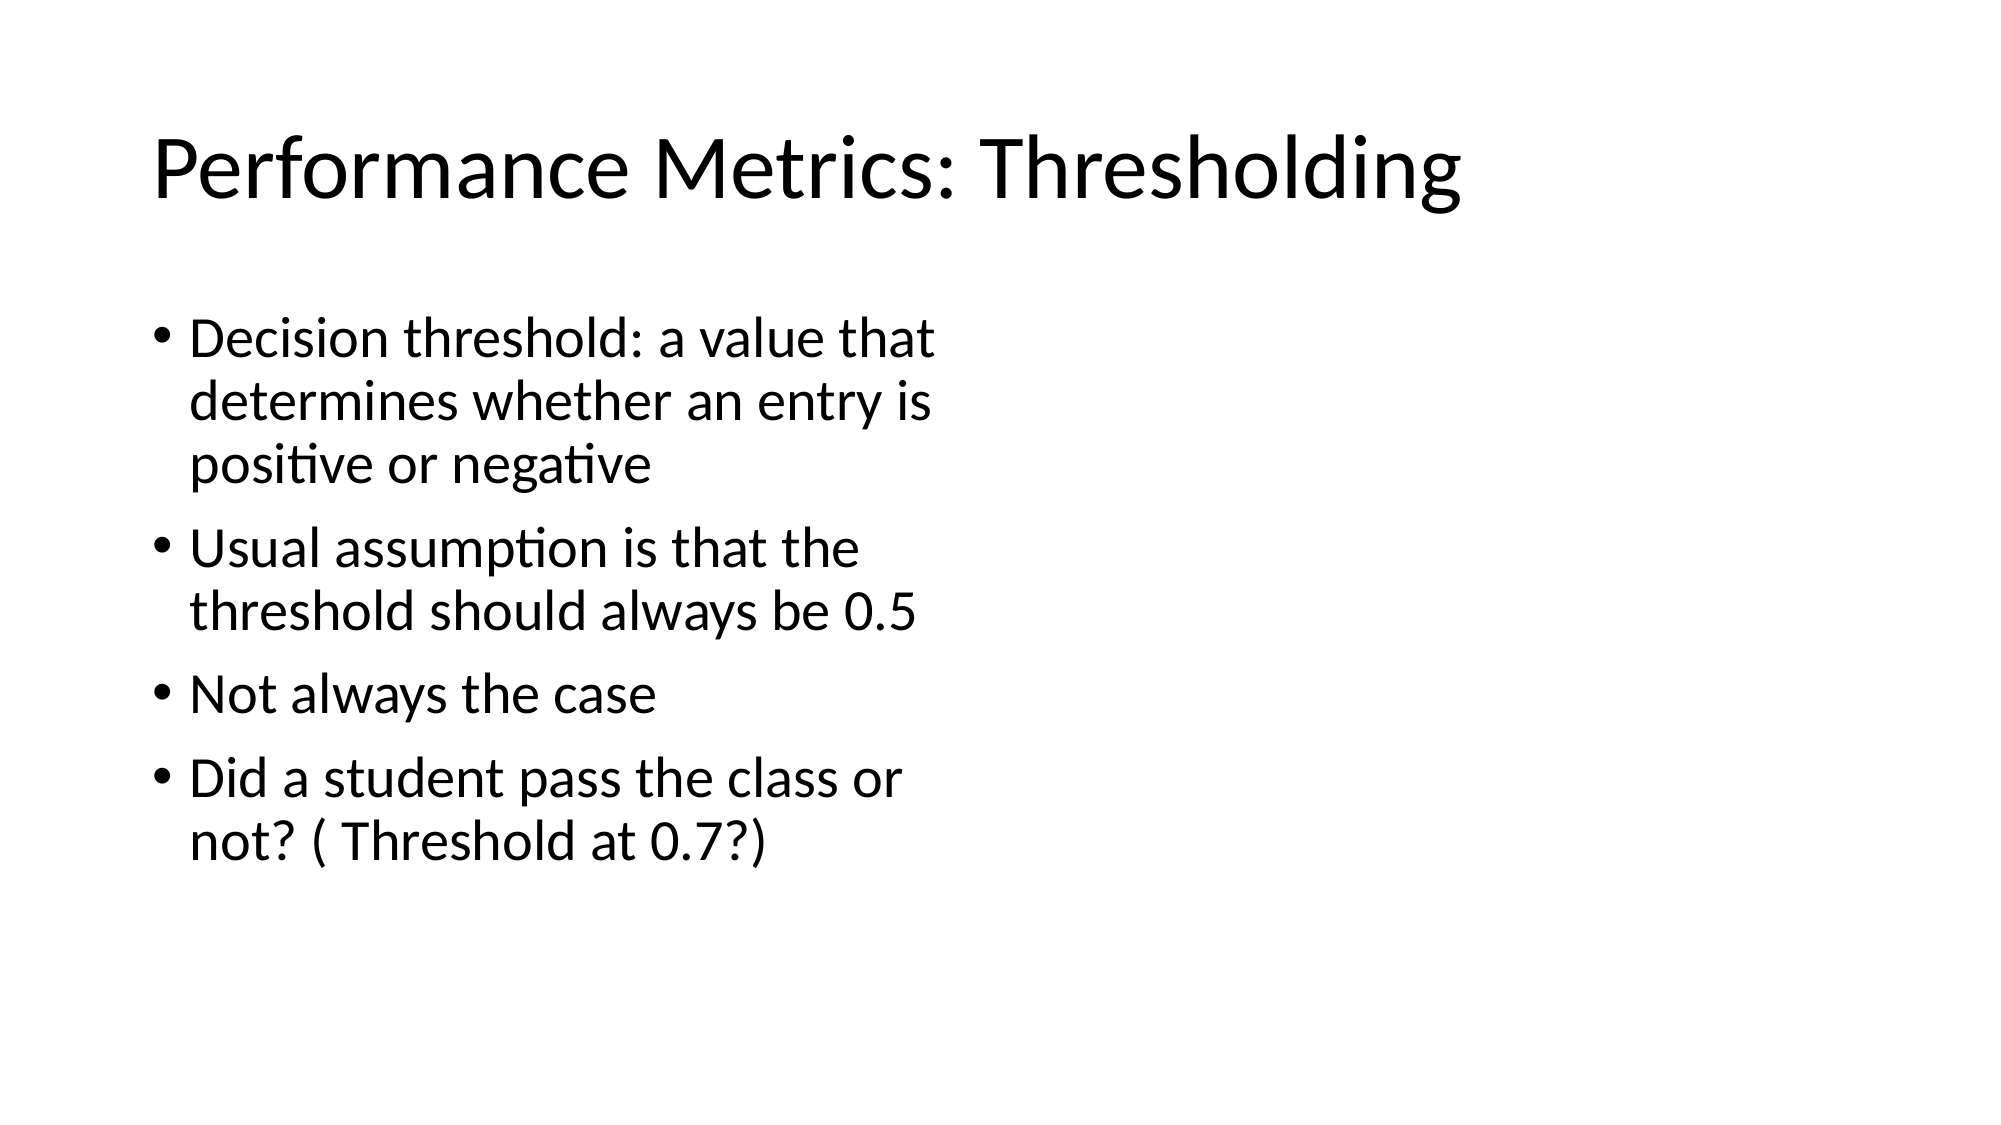

# Performance Metrics: Thresholding
Decision threshold: a value that determines whether an entry is positive or negative
Usual assumption is that the threshold should always be 0.5
Not always the case
Did a student pass the class or not? ( Threshold at 0.7?)